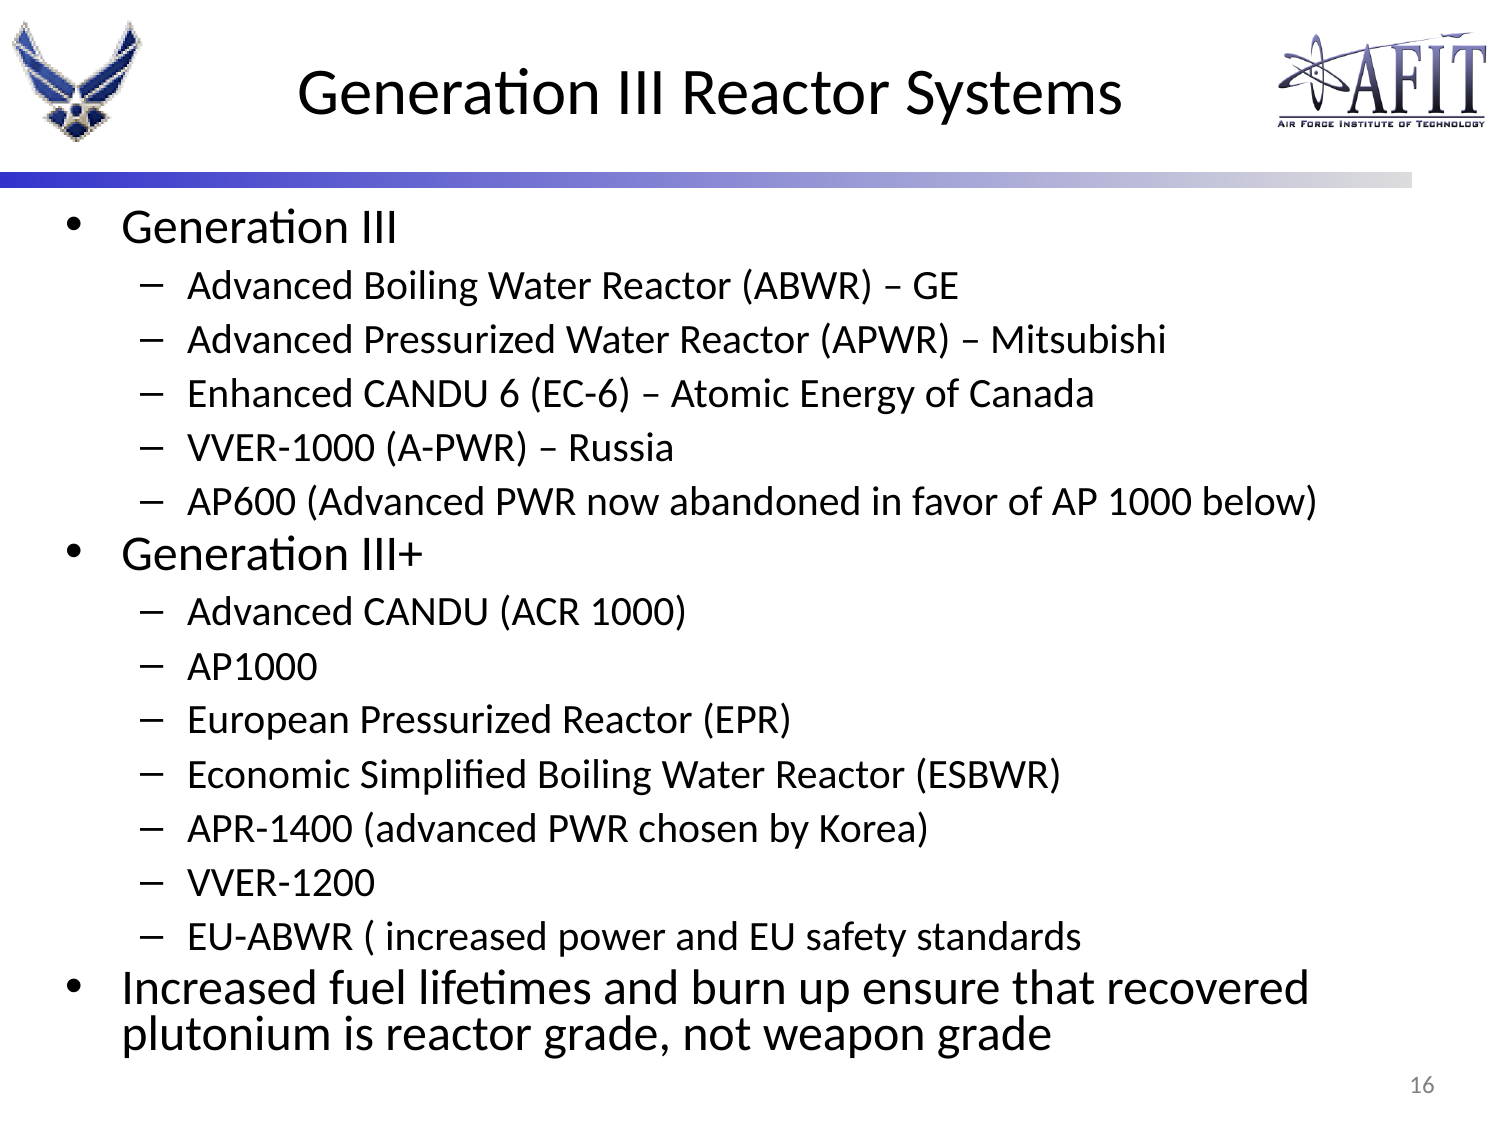

# Generation III Reactor Systems
Generation III
Advanced Boiling Water Reactor (ABWR) – GE
Advanced Pressurized Water Reactor (APWR) – Mitsubishi
Enhanced CANDU 6 (EC-6) – Atomic Energy of Canada
VVER-1000 (A-PWR) – Russia
AP600 (Advanced PWR now abandoned in favor of AP 1000 below)
Generation III+
Advanced CANDU (ACR 1000)
AP1000
European Pressurized Reactor (EPR)
Economic Simplified Boiling Water Reactor (ESBWR)
APR-1400 (advanced PWR chosen by Korea)
VVER-1200
EU-ABWR ( increased power and EU safety standards
Increased fuel lifetimes and burn up ensure that recovered plutonium is reactor grade, not weapon grade

16